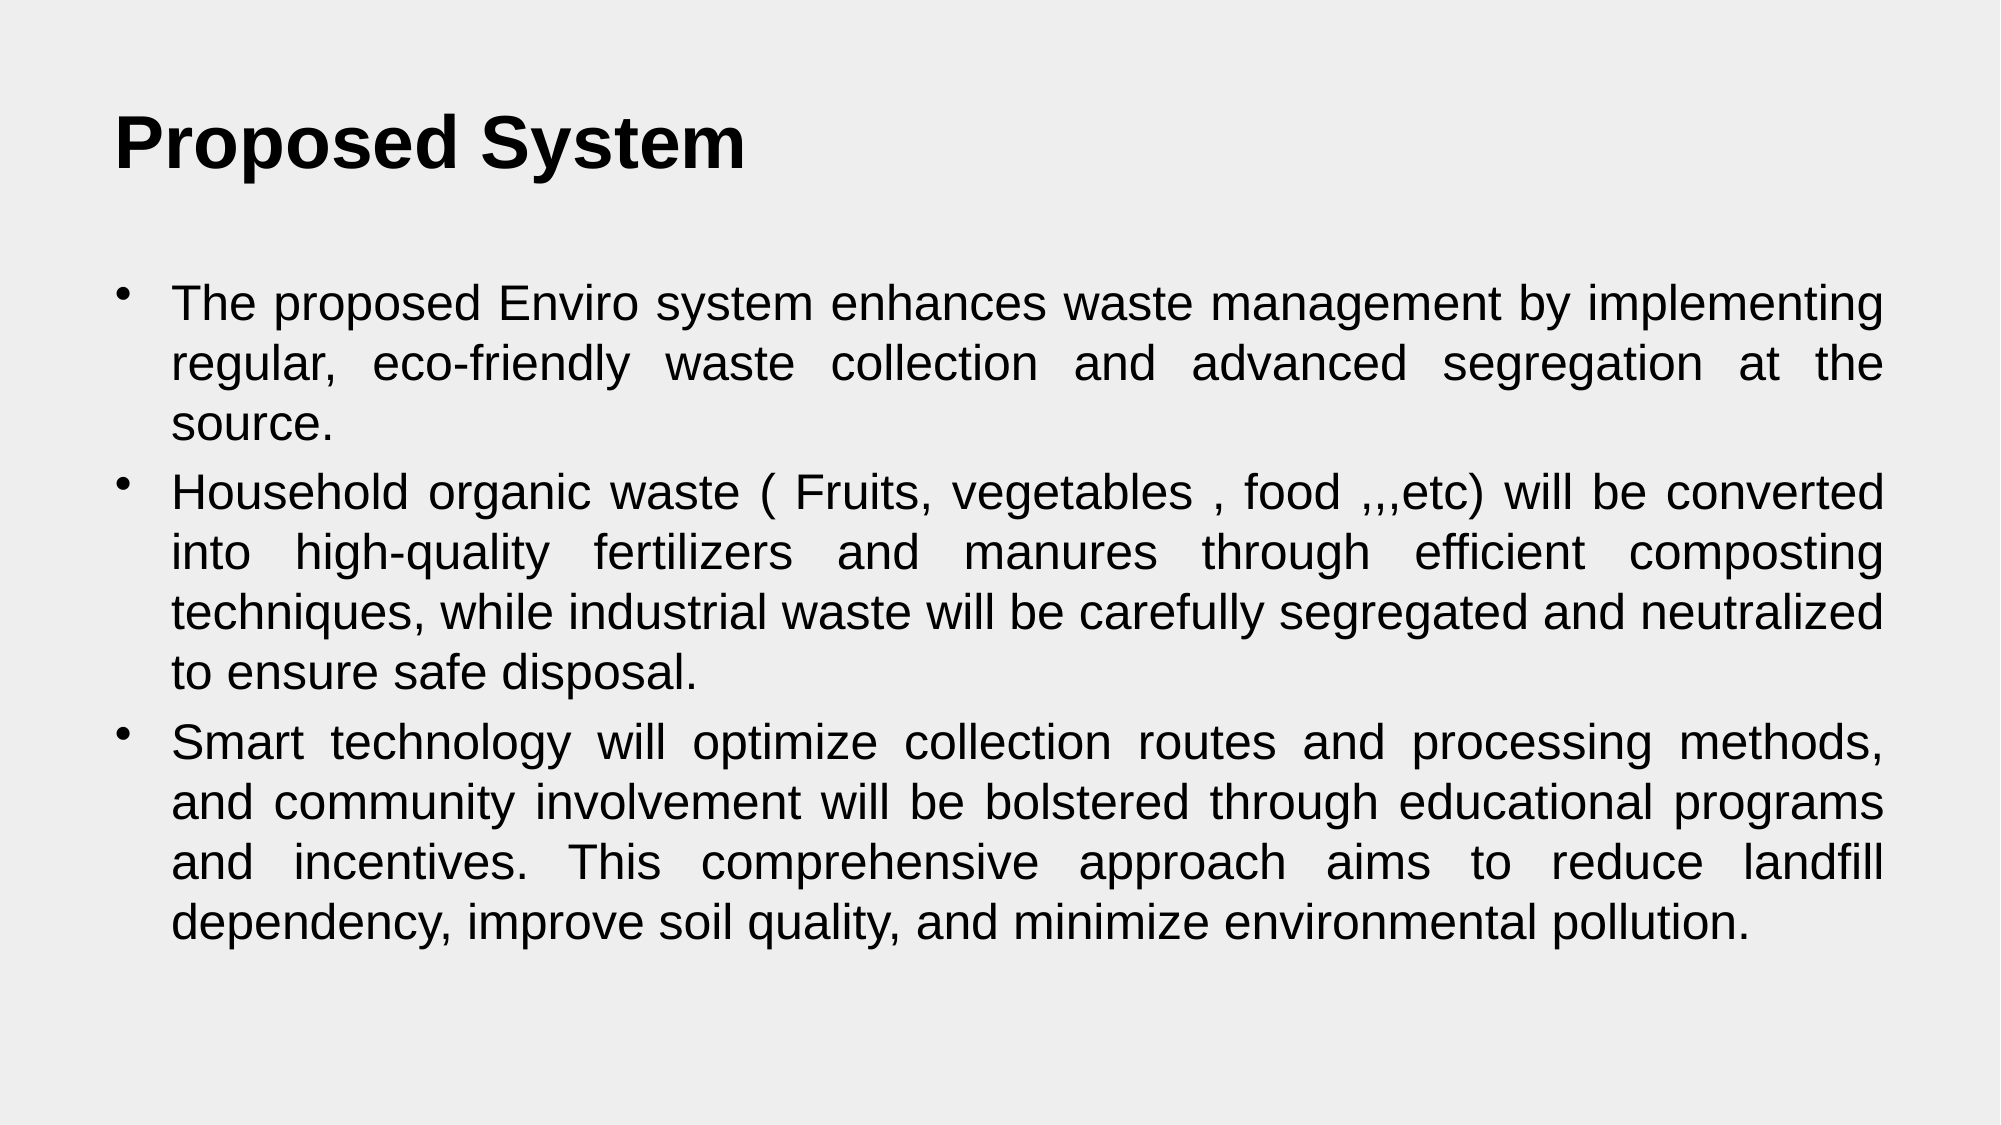

# Proposed System
The proposed Enviro system enhances waste management by implementing regular, eco-friendly waste collection and advanced segregation at the source.
Household organic waste ( Fruits, vegetables , food ,,,etc) will be converted into high-quality fertilizers and manures through efficient composting techniques, while industrial waste will be carefully segregated and neutralized to ensure safe disposal.
Smart technology will optimize collection routes and processing methods, and community involvement will be bolstered through educational programs and incentives. This comprehensive approach aims to reduce landfill dependency, improve soil quality, and minimize environmental pollution.